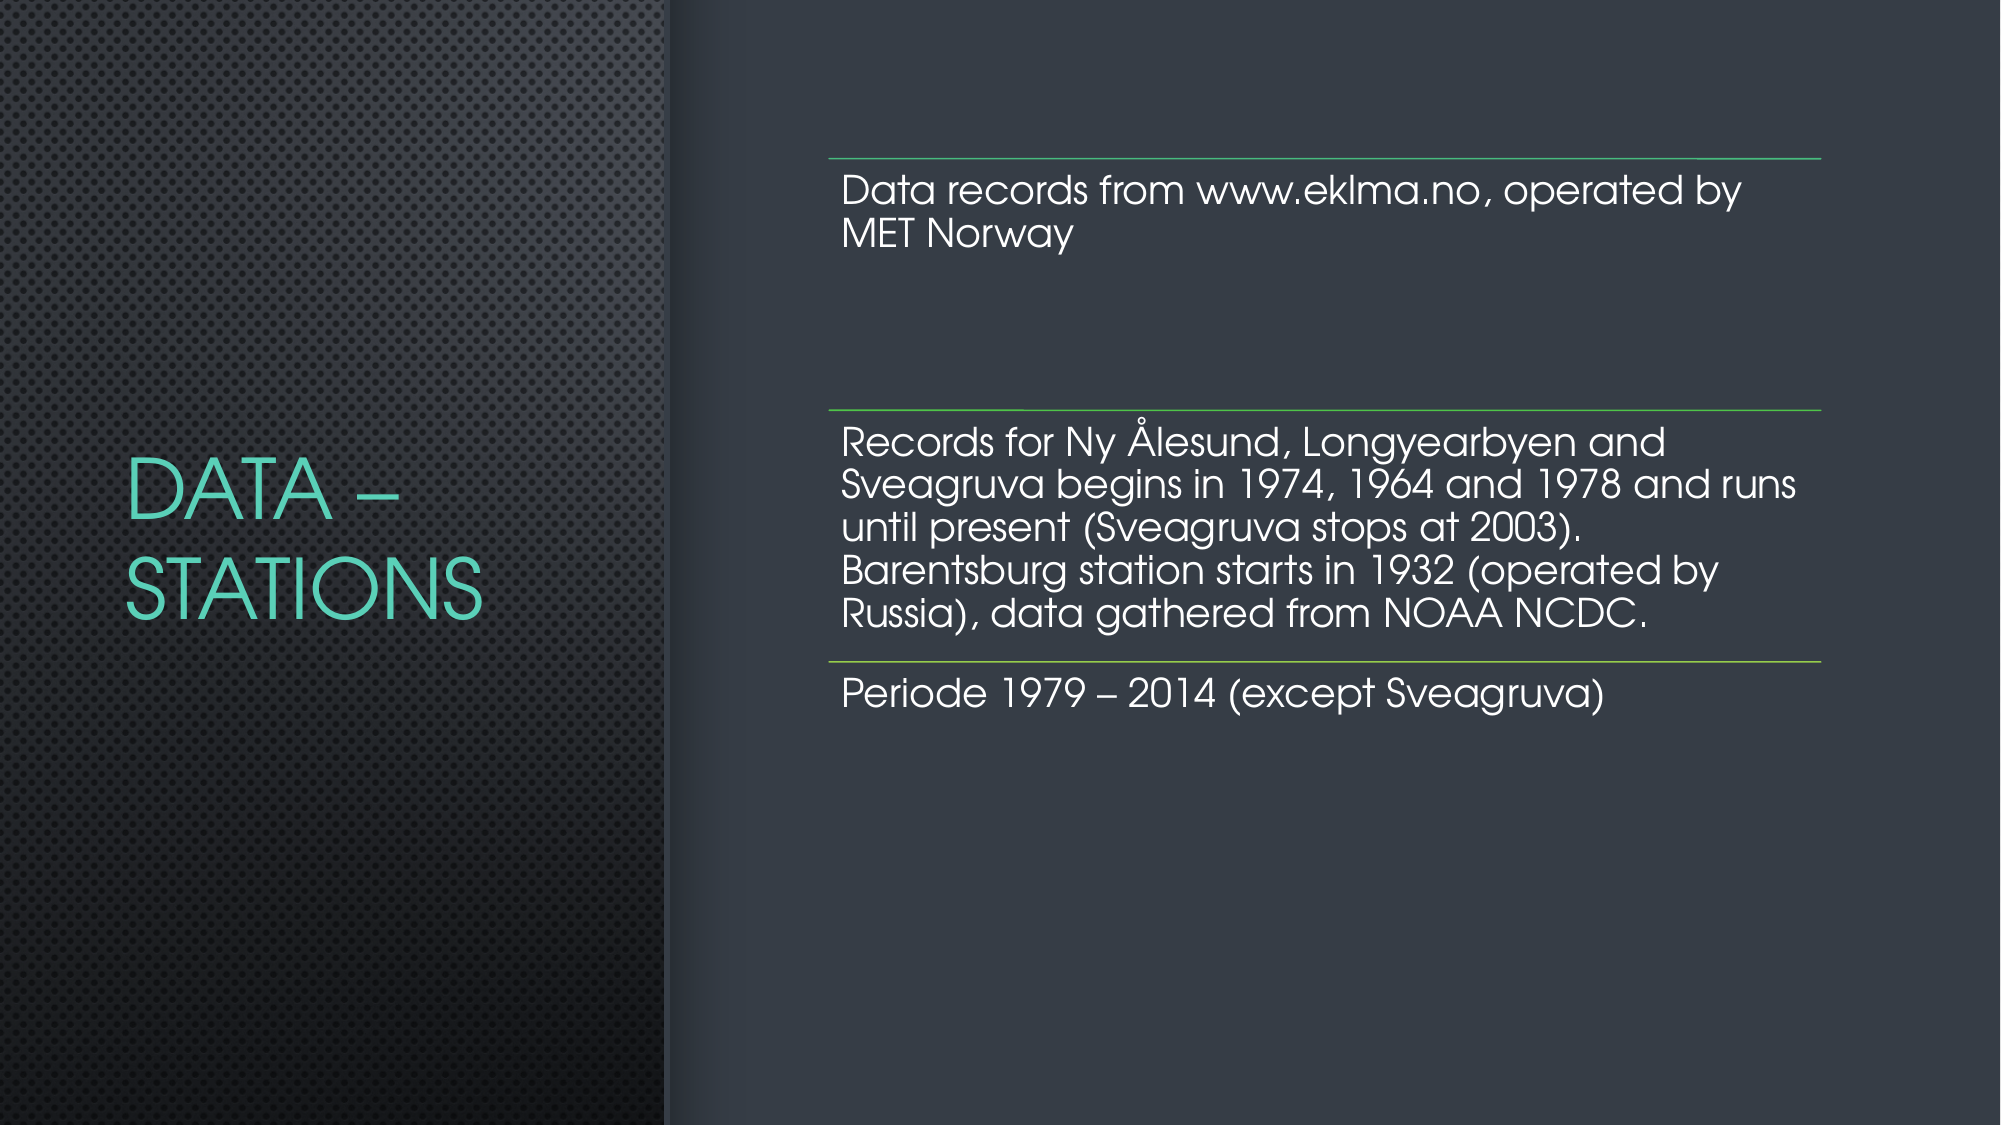

Data records from www.eklma.no, operated by MET Norway
Records for Ny Ålesund, Longyearbyen and Sveagruva begins in 1974, 1964 and 1978 and runs until present (Sveagruva stops at 2003). Barentsburg station starts in 1932 (operated by Russia), data gathered from NOAA NCDC.
Periode 1979 – 2014 (except Sveagruva)
# Data – Stations